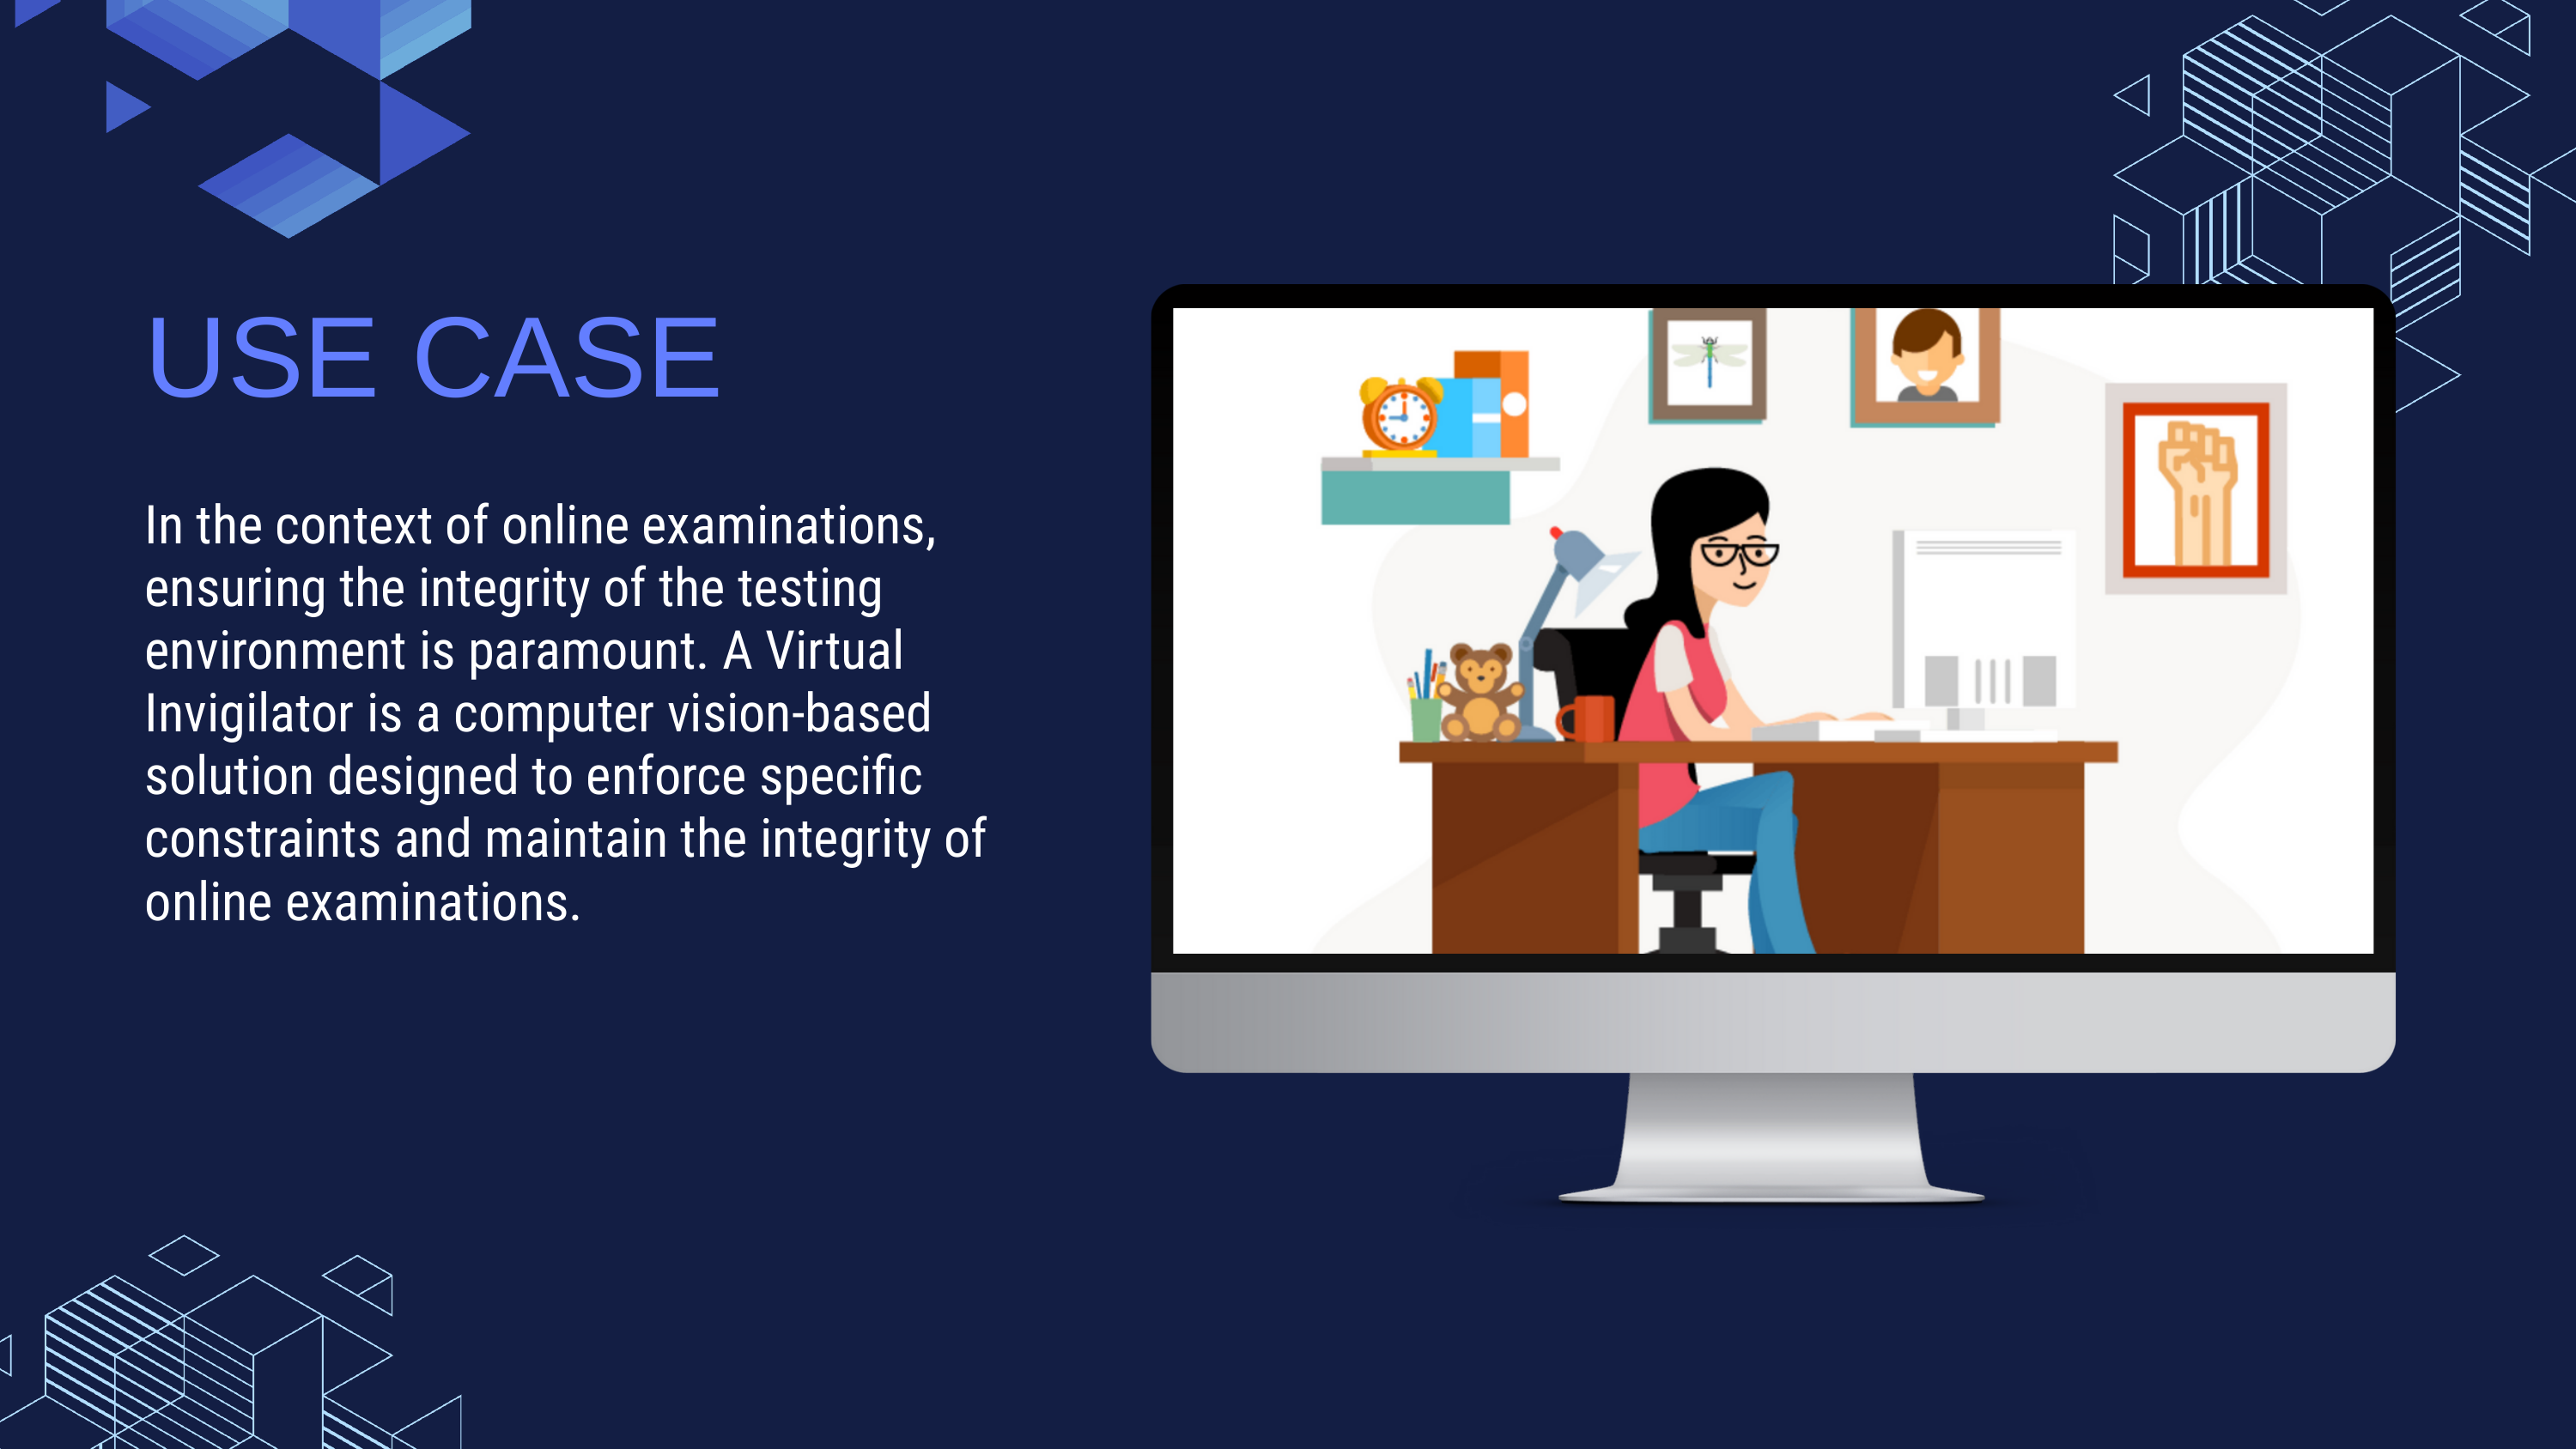

USE CASE

In the context of online examinations, ensuring the integrity of the testing environment is paramount. A Virtual Invigilator is a computer vision-based solution designed to enforce specific constraints and maintain the integrity of online examinations.